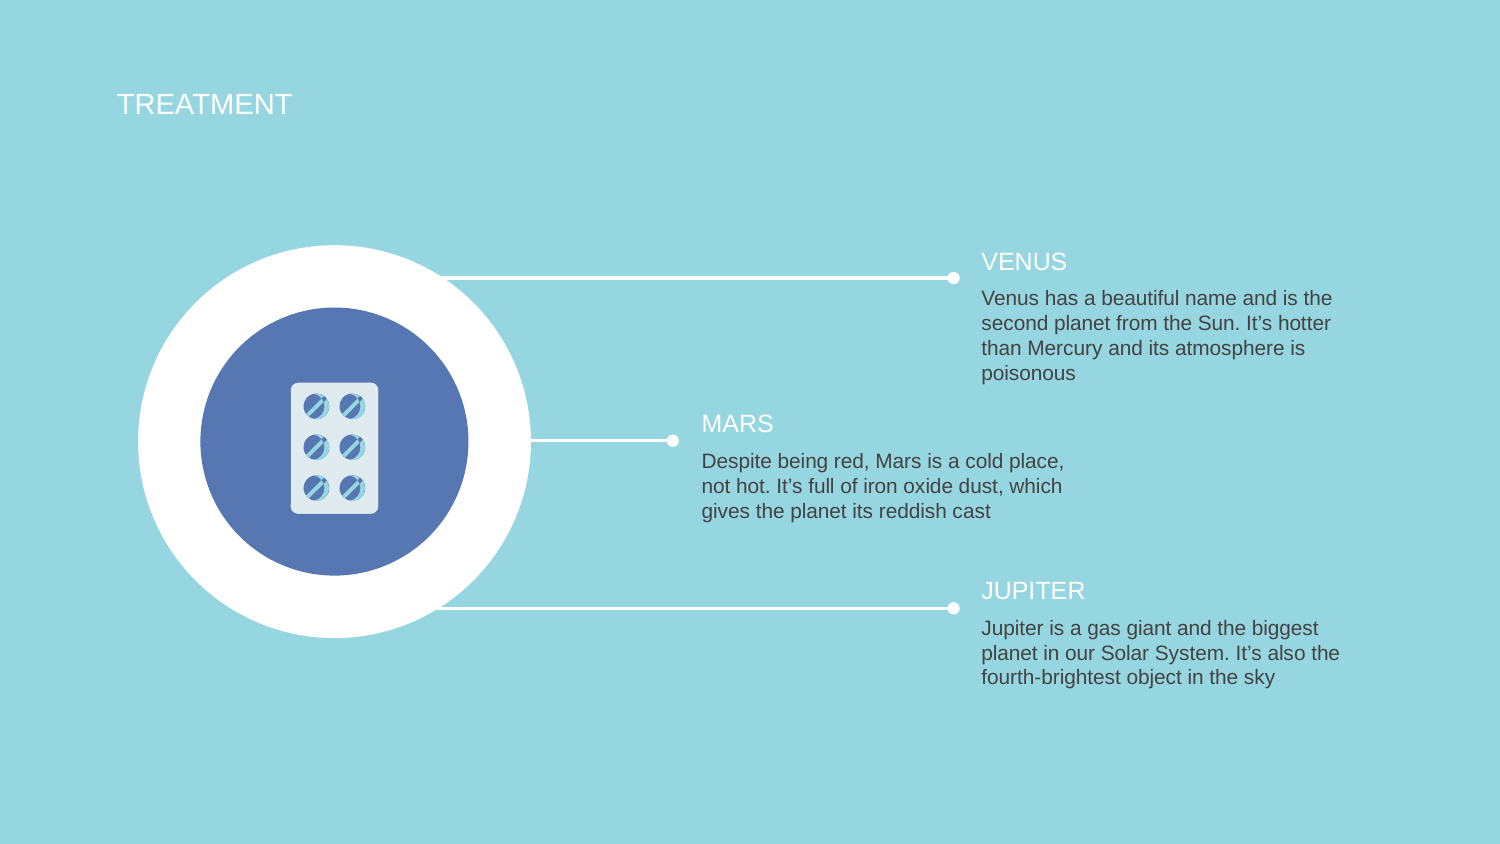

# TREATMENT
VENUS

Venus has a beautiful name and is the second planet from the Sun. It’s hotter than Mercury and its atmosphere is poisonous

MARS
Despite being red, Mars is a cold place, not hot. It’s full of iron oxide dust, which gives the planet its reddish cast

JUPITER
Jupiter is a gas giant and the biggest planet in our Solar System. It’s also the fourth-brightest object in the sky